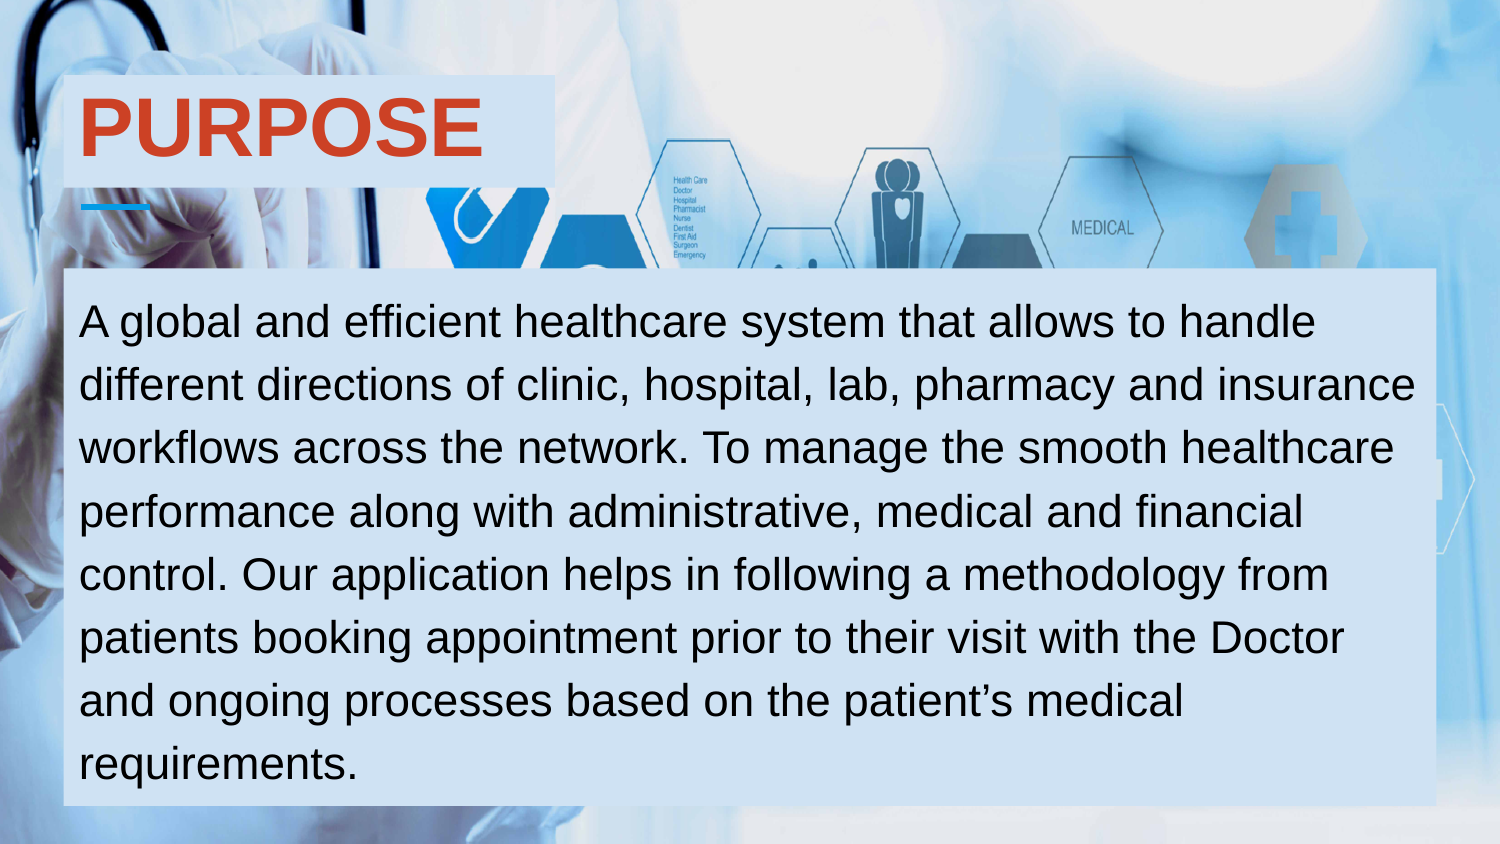

# PURPOSE
A global and efficient healthcare system that allows to handle different directions of clinic, hospital, lab, pharmacy and insurance workflows across the network. To manage the smooth healthcare performance along with administrative, medical and financial control. Our application helps in following a methodology from patients booking appointment prior to their visit with the Doctor and ongoing processes based on the patient’s medical requirements.